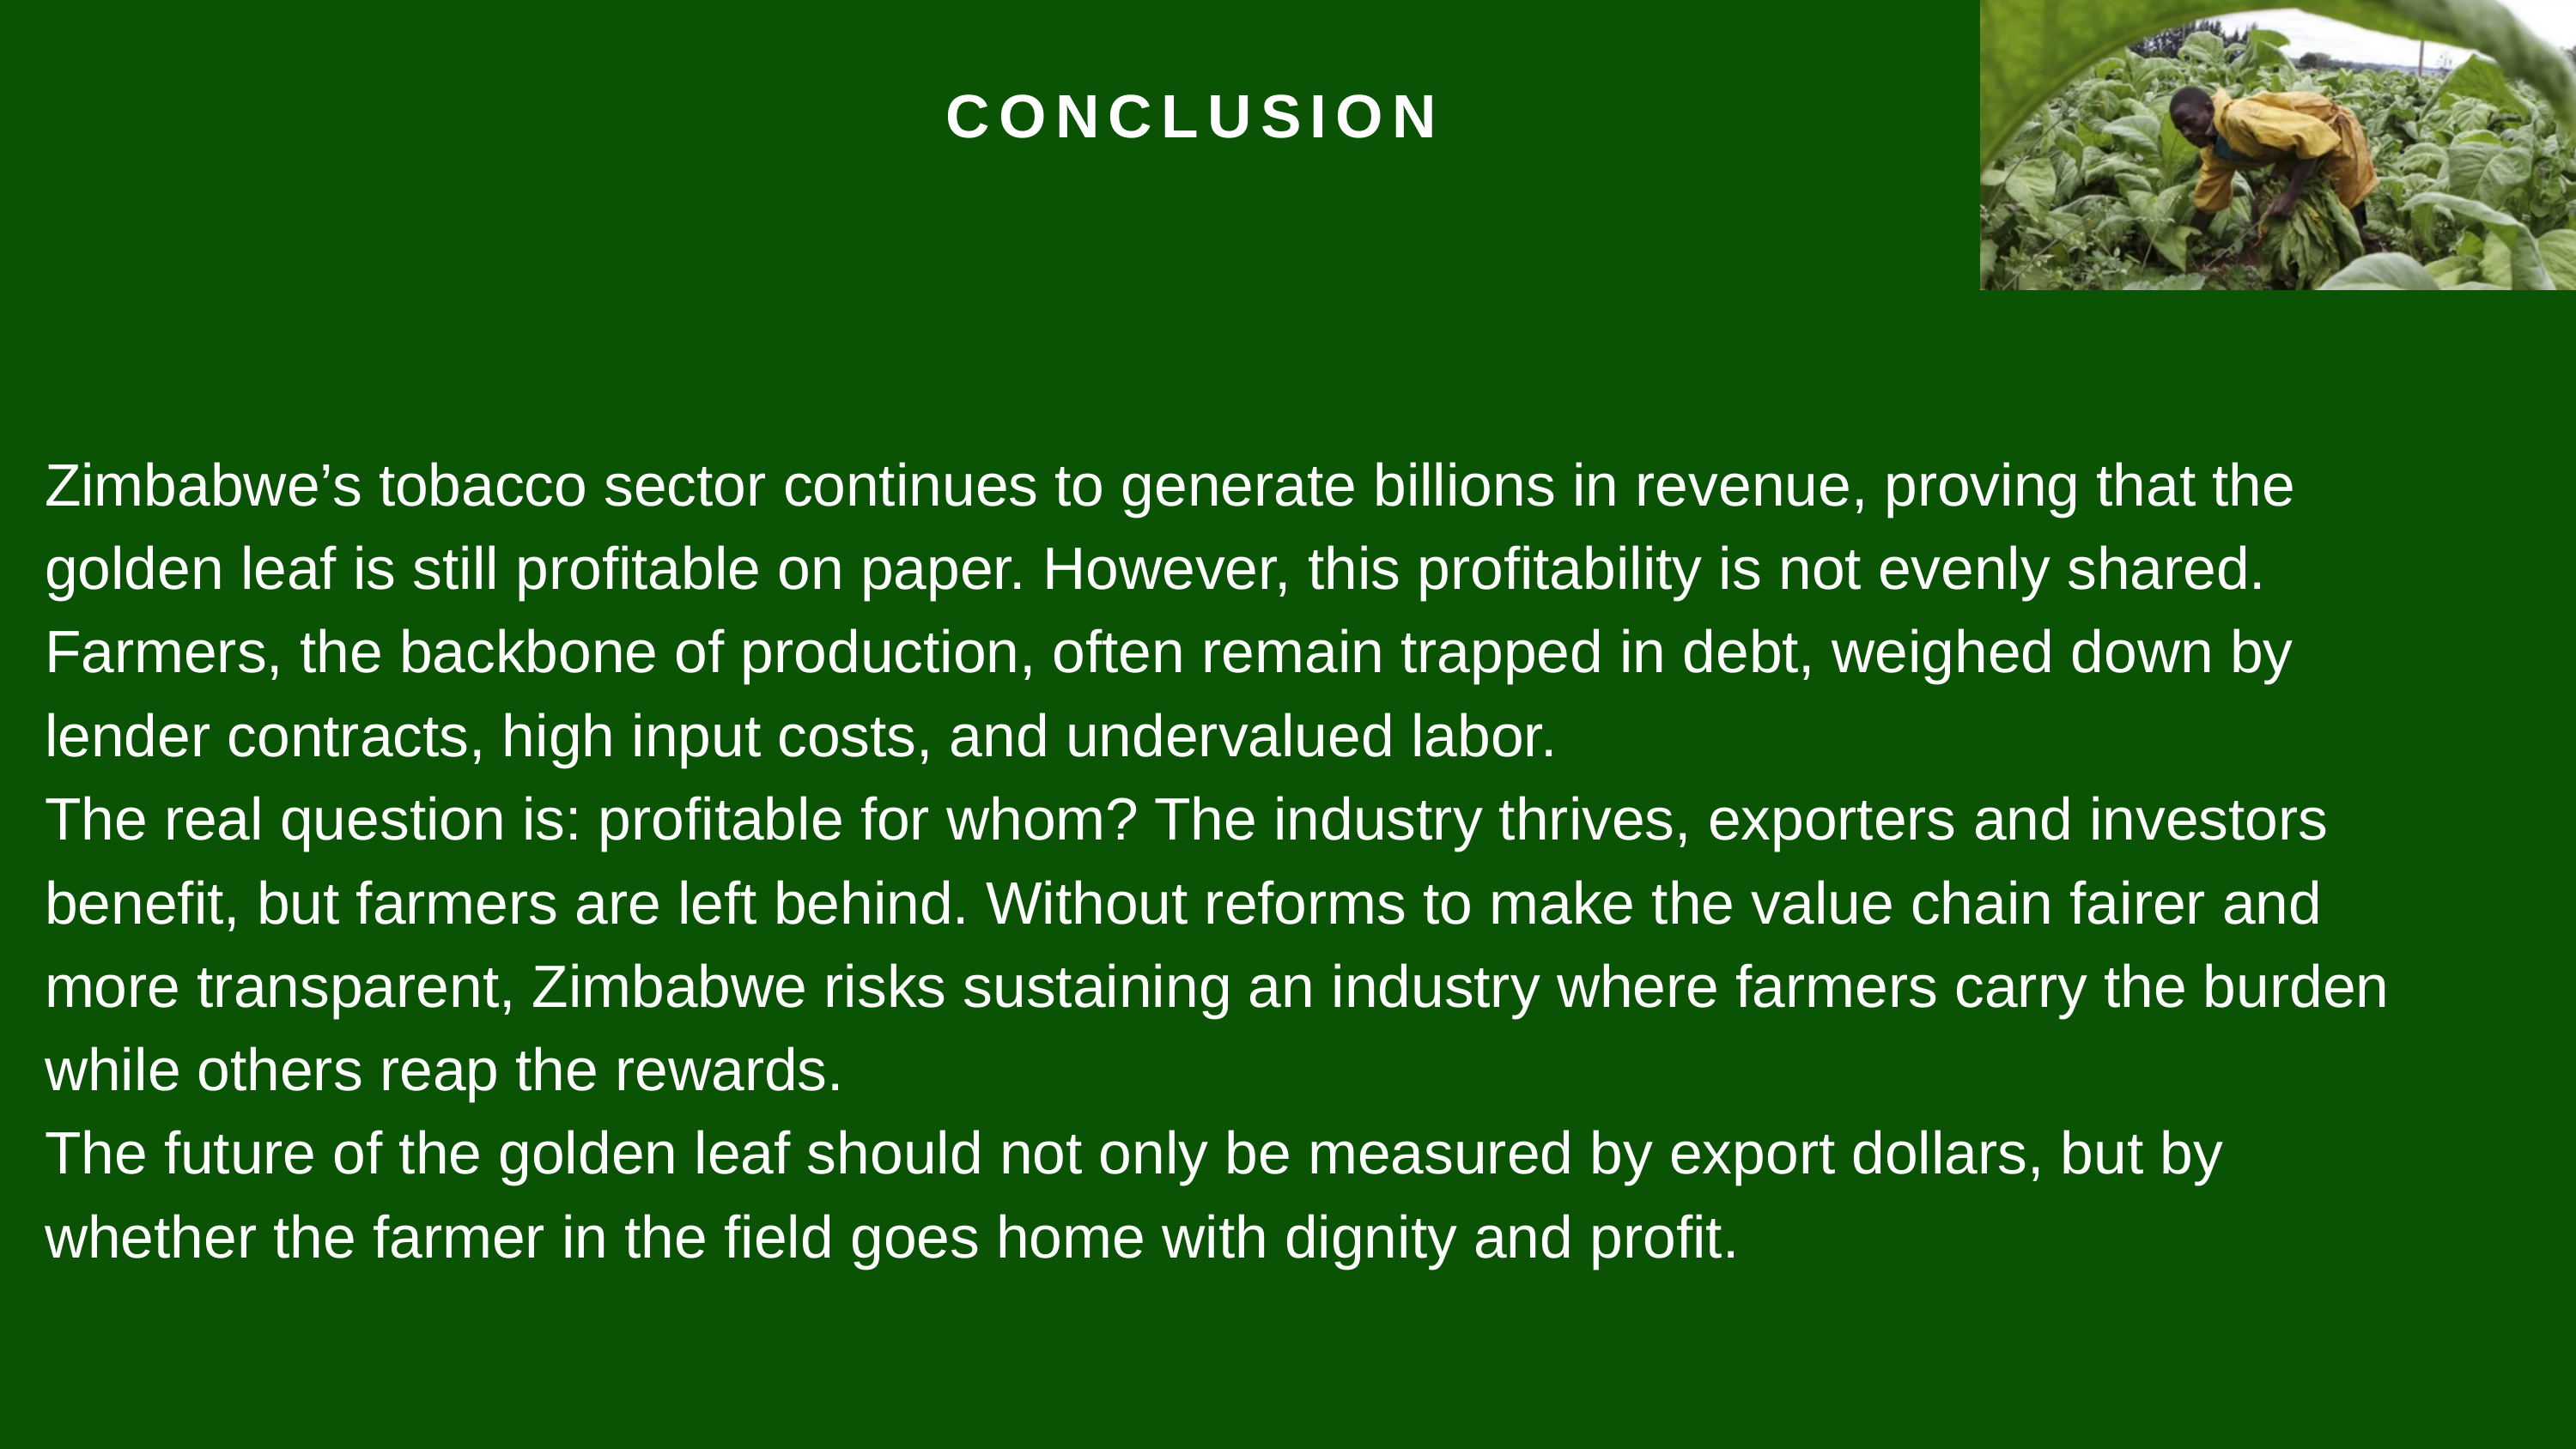

CONCLUSION
Zimbabwe’s tobacco sector continues to generate billions in revenue, proving that the golden leaf is still profitable on paper. However, this profitability is not evenly shared. Farmers, the backbone of production, often remain trapped in debt, weighed down by lender contracts, high input costs, and undervalued labor.
The real question is: profitable for whom? The industry thrives, exporters and investors benefit, but farmers are left behind. Without reforms to make the value chain fairer and more transparent, Zimbabwe risks sustaining an industry where farmers carry the burden while others reap the rewards.
The future of the golden leaf should not only be measured by export dollars, but by whether the farmer in the field goes home with dignity and profit.